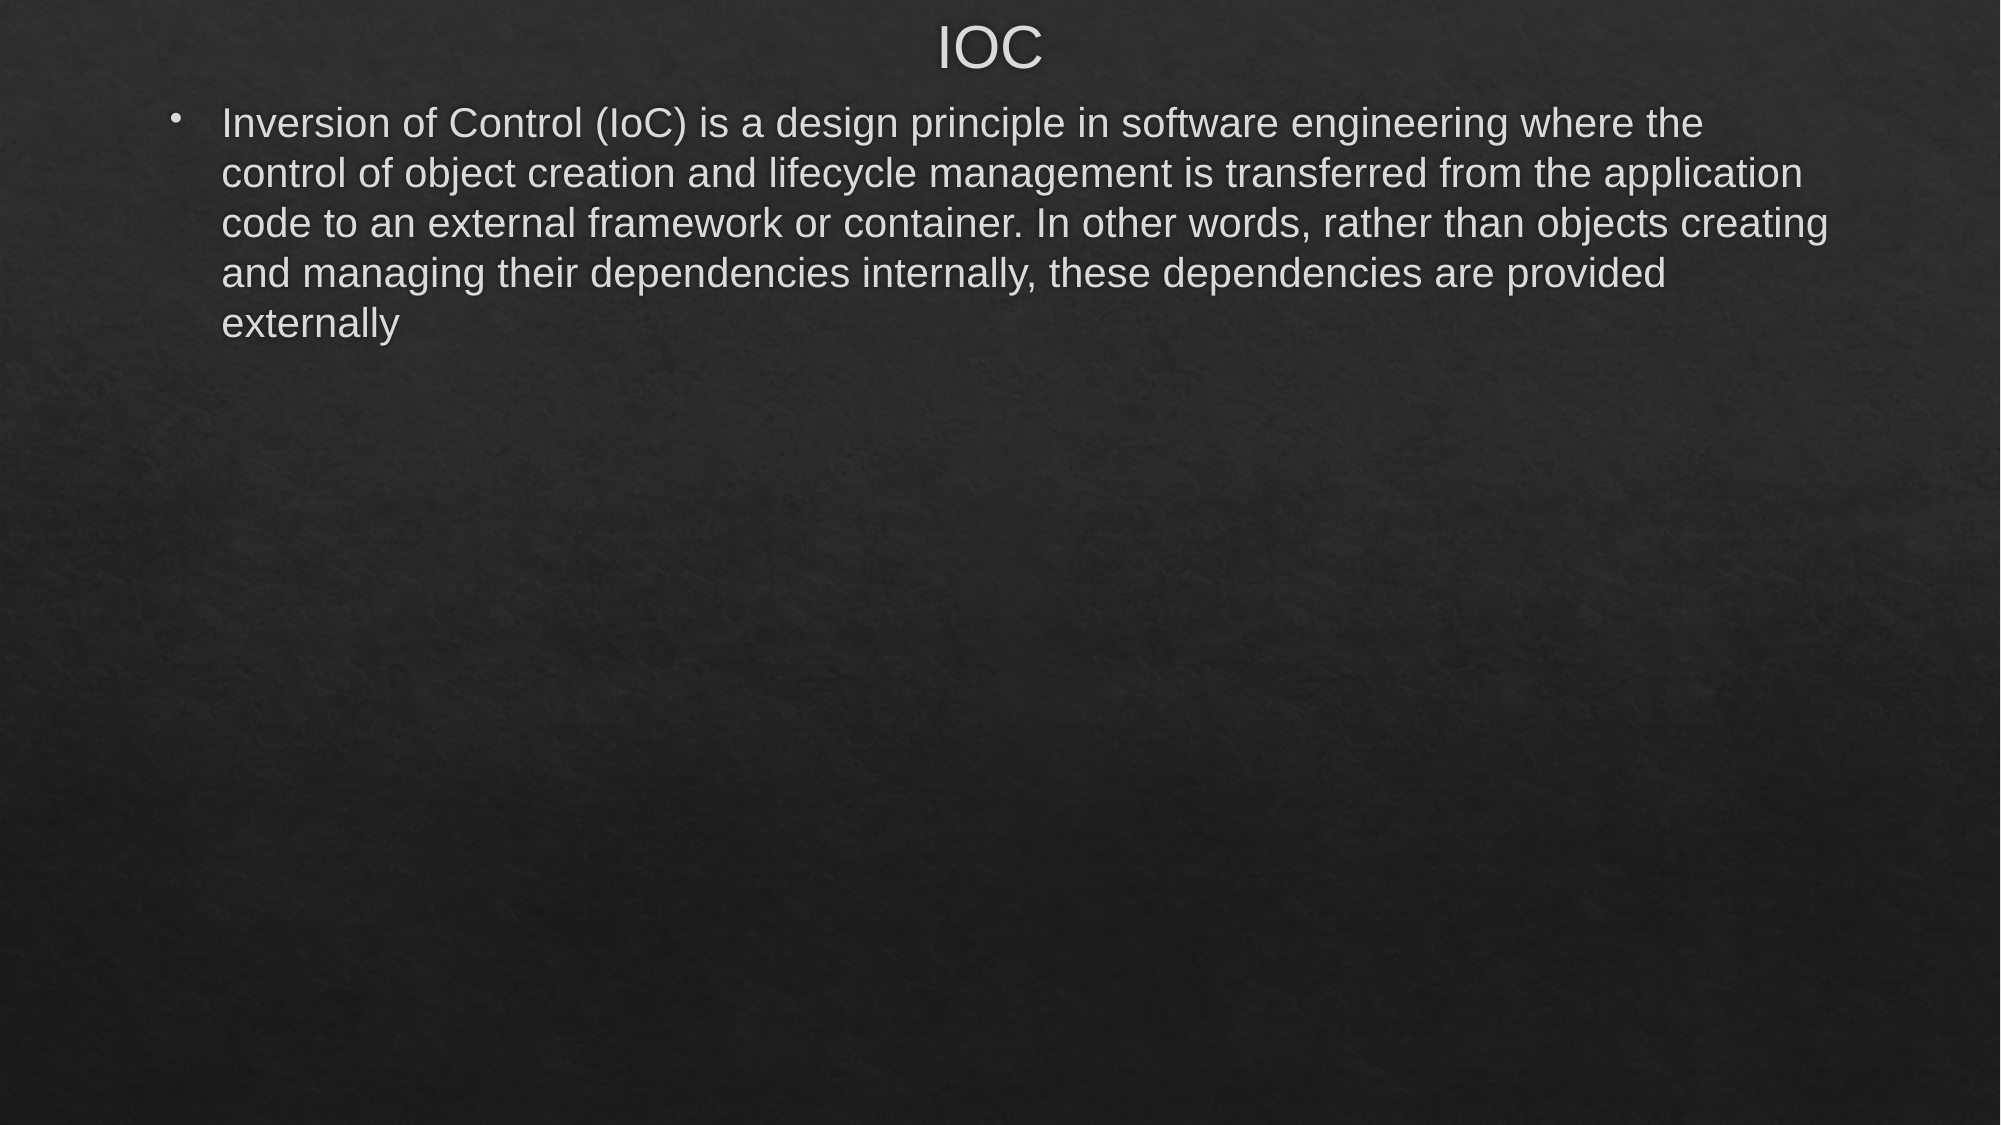

# IOC
Inversion of Control (IoC) is a design principle in software engineering where the control of object creation and lifecycle management is transferred from the application code to an external framework or container. In other words, rather than objects creating and managing their dependencies internally, these dependencies are provided externally